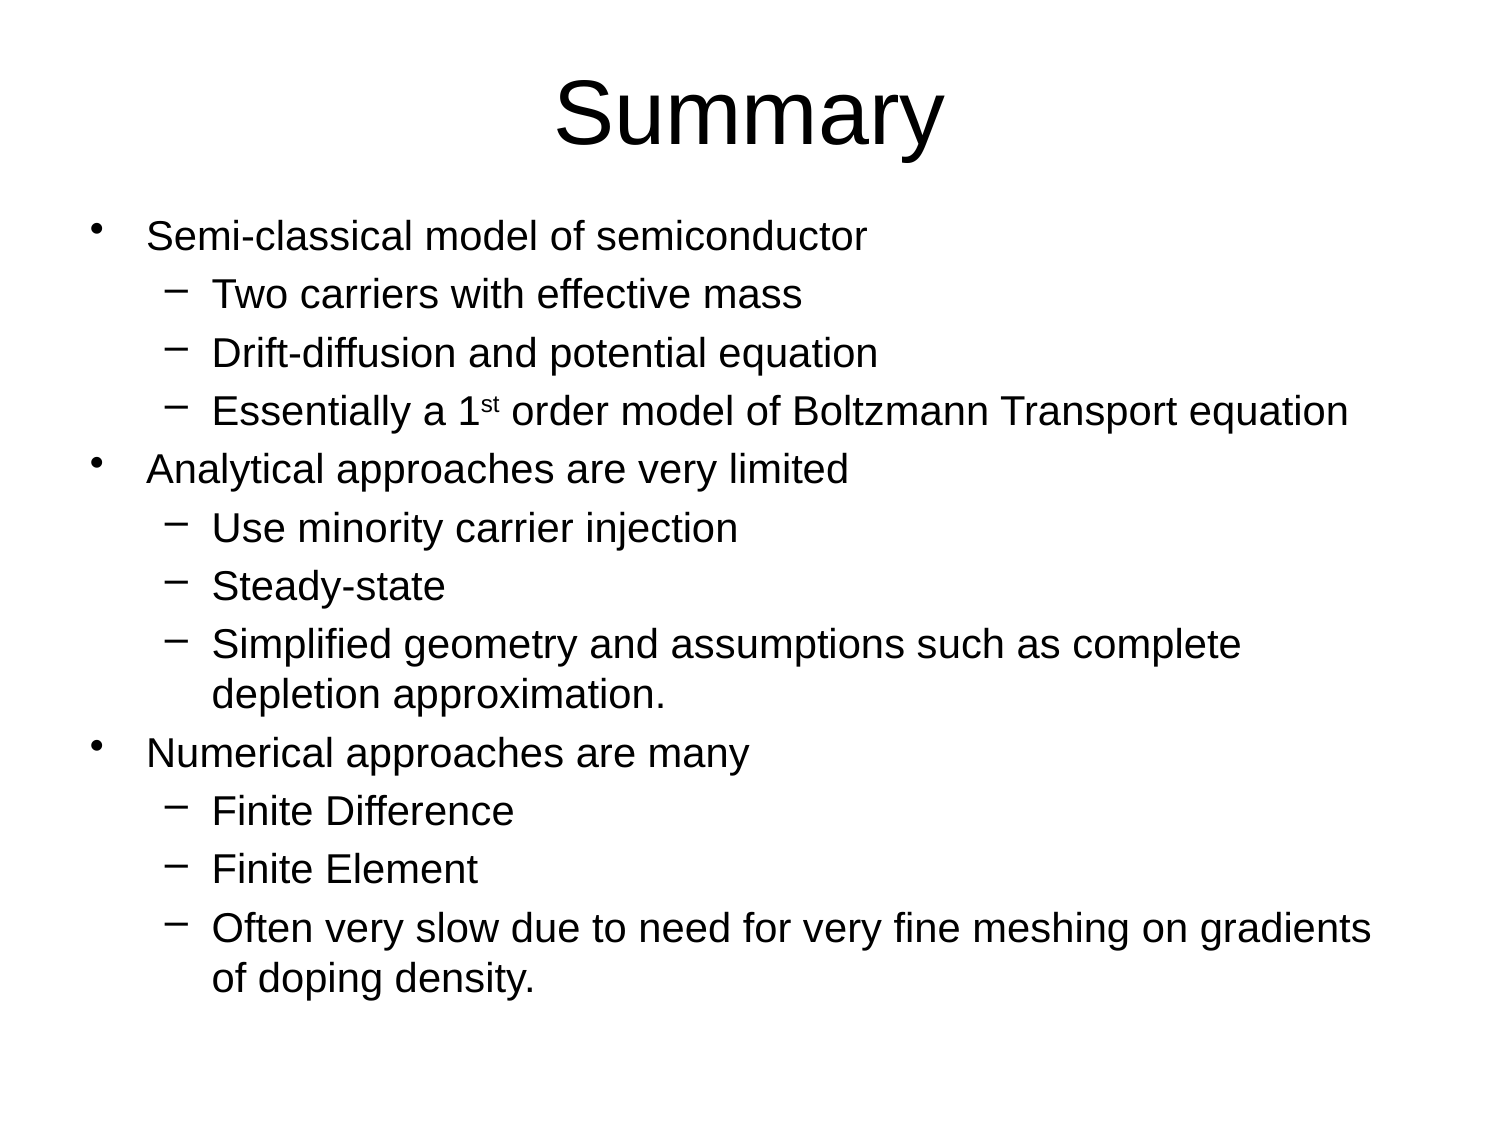

# Summary
Semi-classical model of semiconductor
Two carriers with effective mass
Drift-diffusion and potential equation
Essentially a 1st order model of Boltzmann Transport equation
Analytical approaches are very limited
Use minority carrier injection
Steady-state
Simplified geometry and assumptions such as complete depletion approximation.
Numerical approaches are many
Finite Difference
Finite Element
Often very slow due to need for very fine meshing on gradients of doping density.